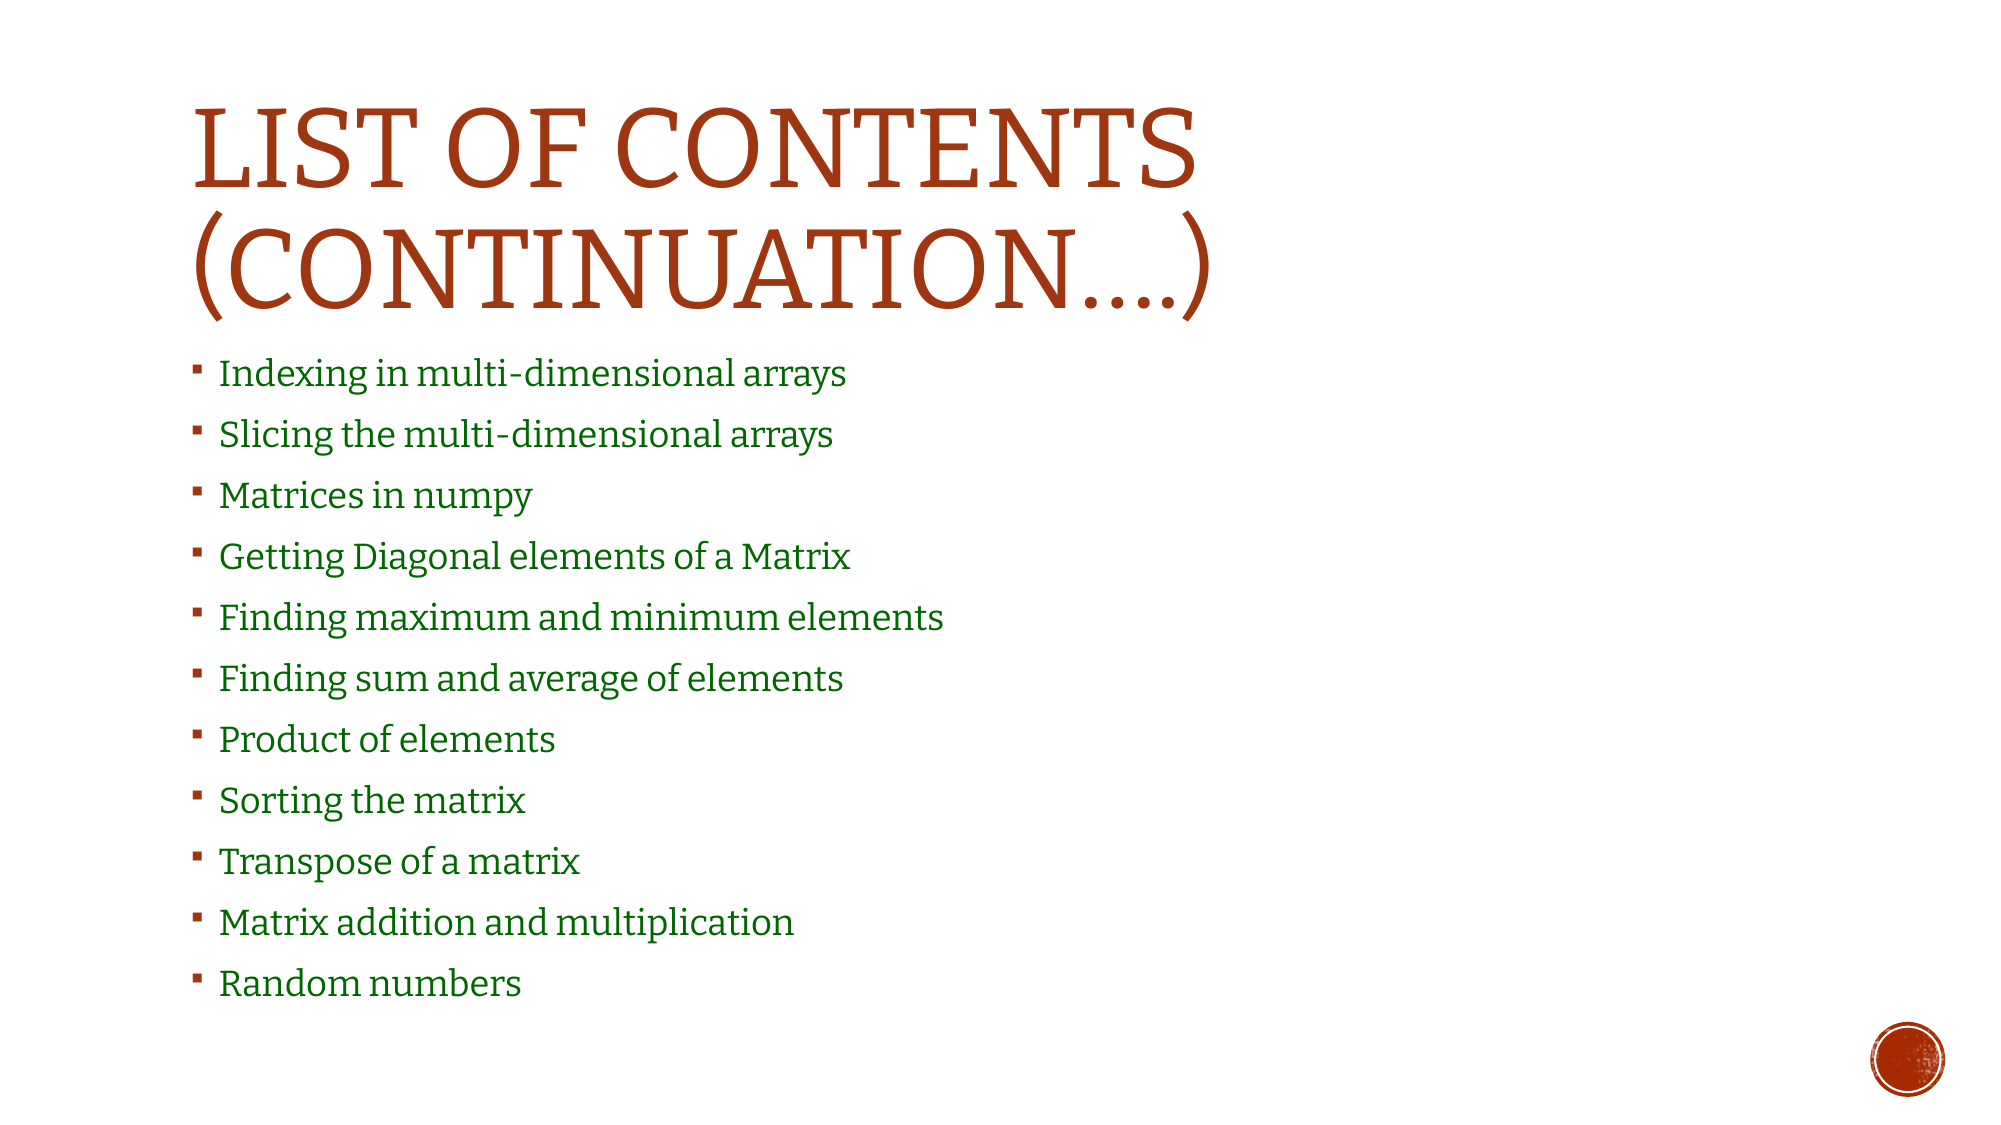

# List of contents (continuation….)
Indexing in multi-dimensional arrays
Slicing the multi-dimensional arrays
Matrices in numpy
Getting Diagonal elements of a Matrix
Finding maximum and minimum elements
Finding sum and average of elements
Product of elements
Sorting the matrix
Transpose of a matrix
Matrix addition and multiplication
Random numbers